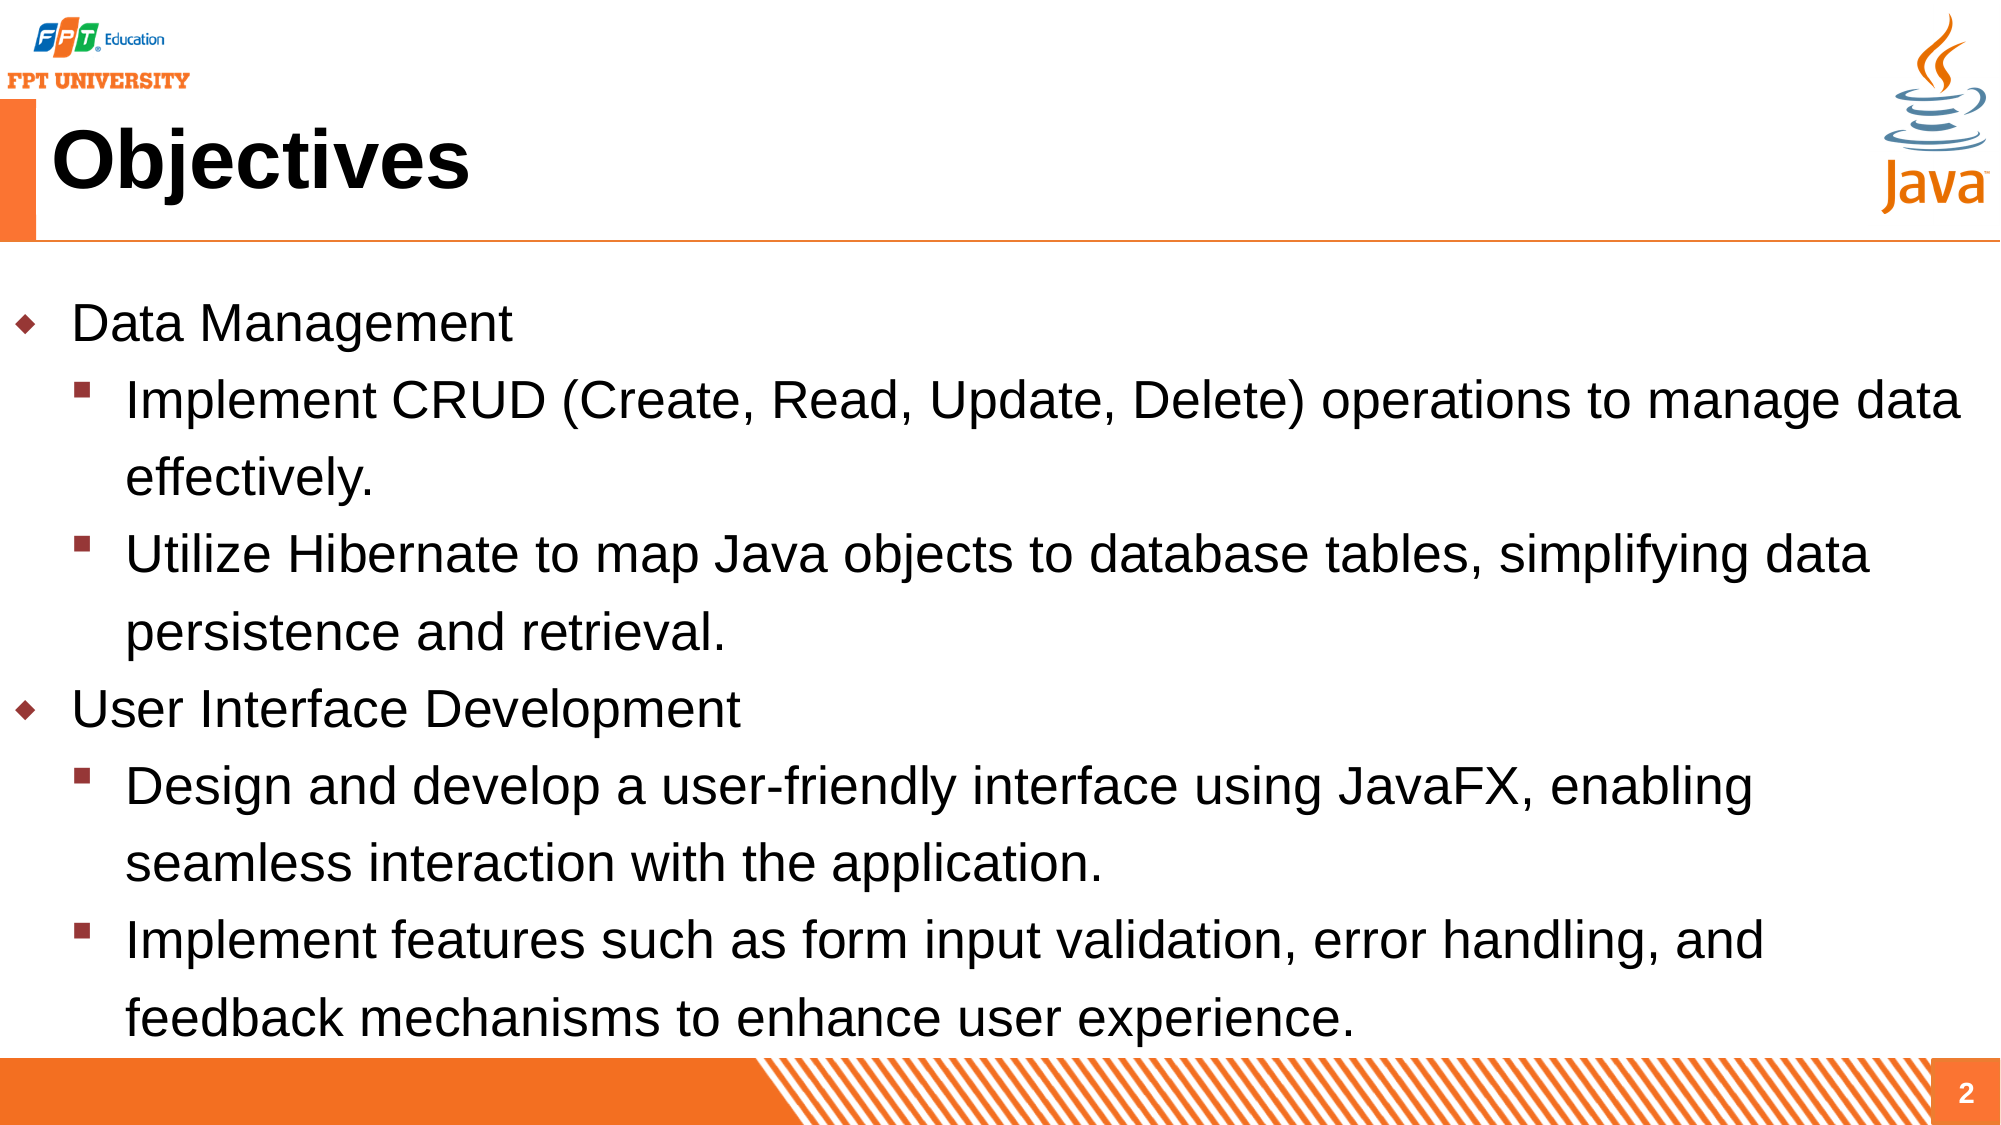

# Objectives
Data Management
Implement CRUD (Create, Read, Update, Delete) operations to manage data effectively.
Utilize Hibernate to map Java objects to database tables, simplifying data persistence and retrieval.
User Interface Development
Design and develop a user-friendly interface using JavaFX, enabling seamless interaction with the application.
Implement features such as form input validation, error handling, and feedback mechanisms to enhance user experience.
2